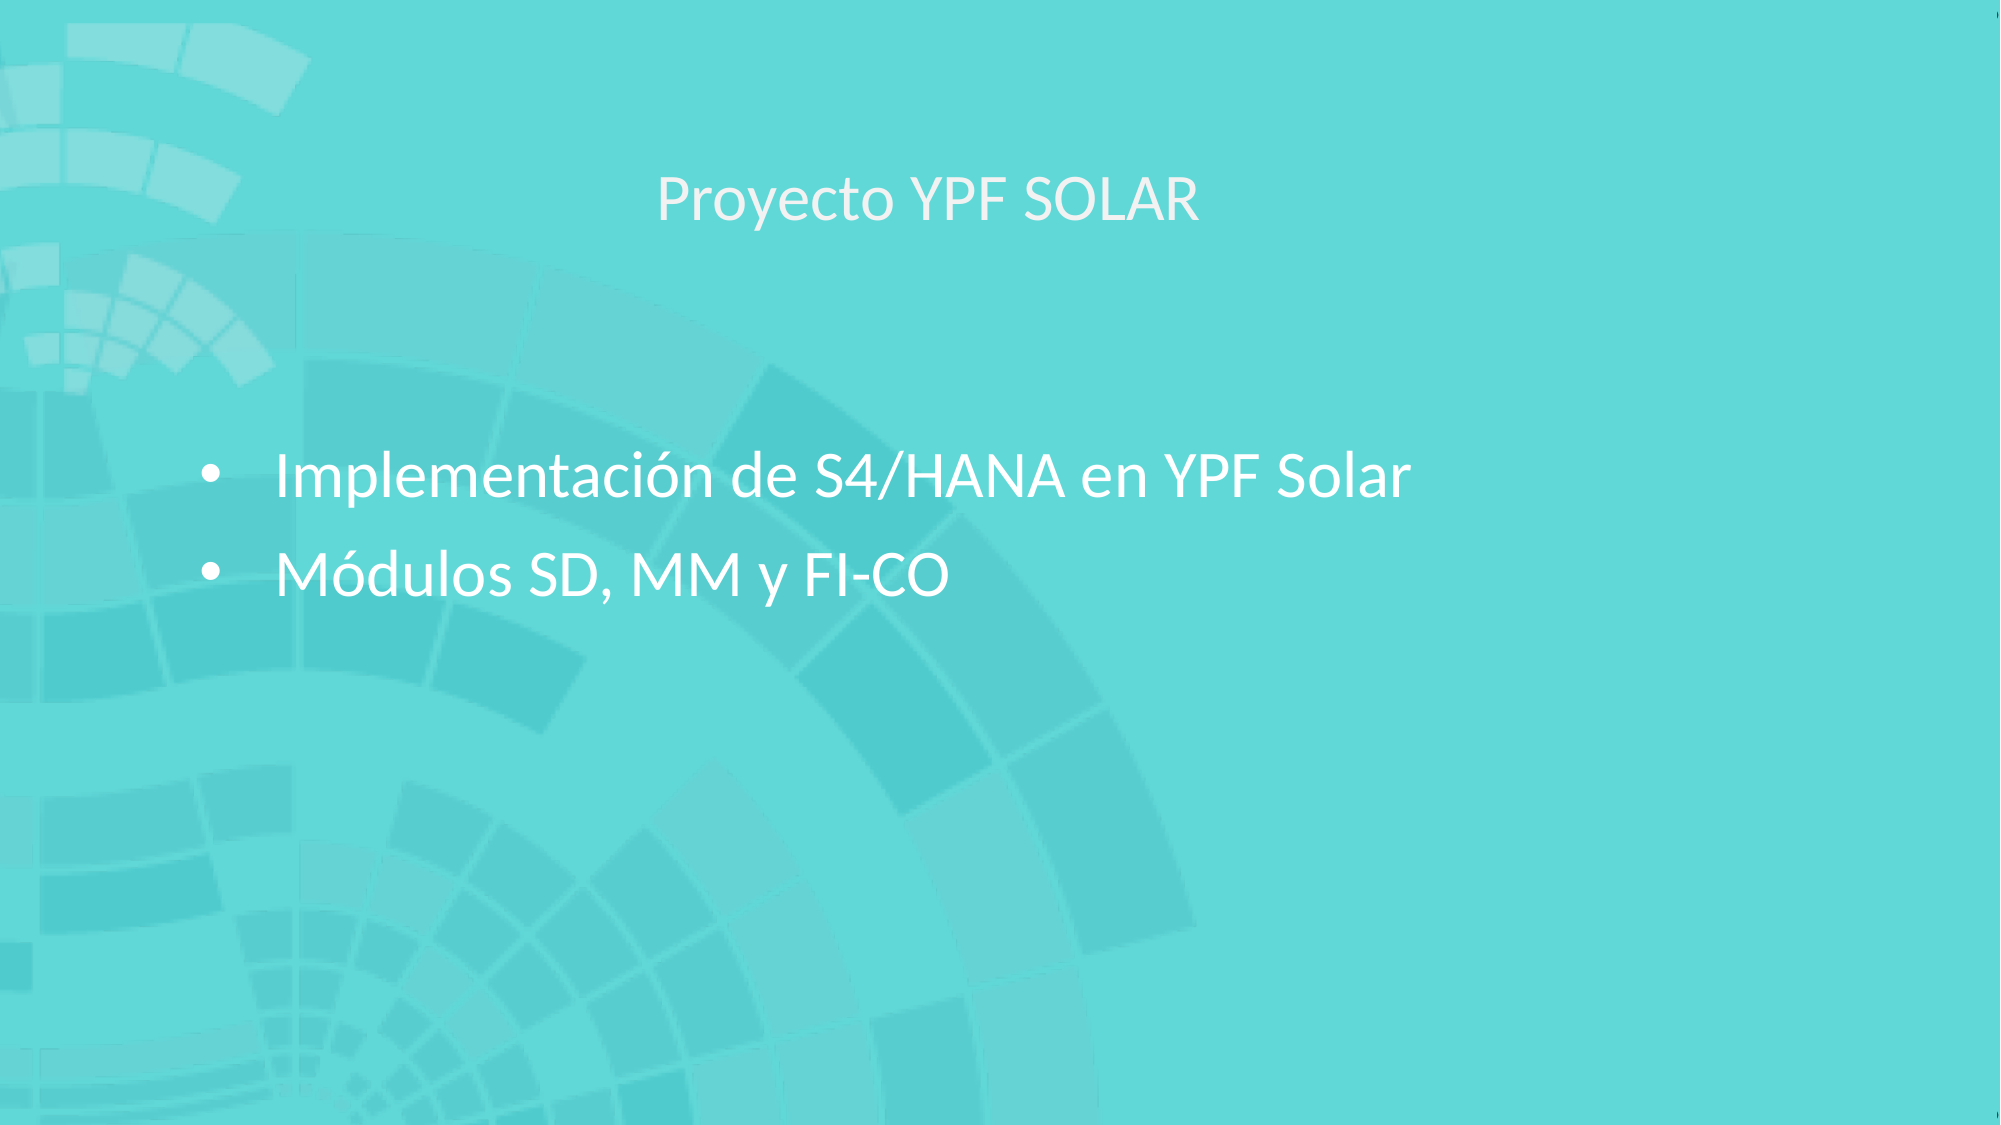

# Proyecto YPF SOLAR

Implementación de S4/HANA en YPF Solar

Módulos SD, MM y FI-CO